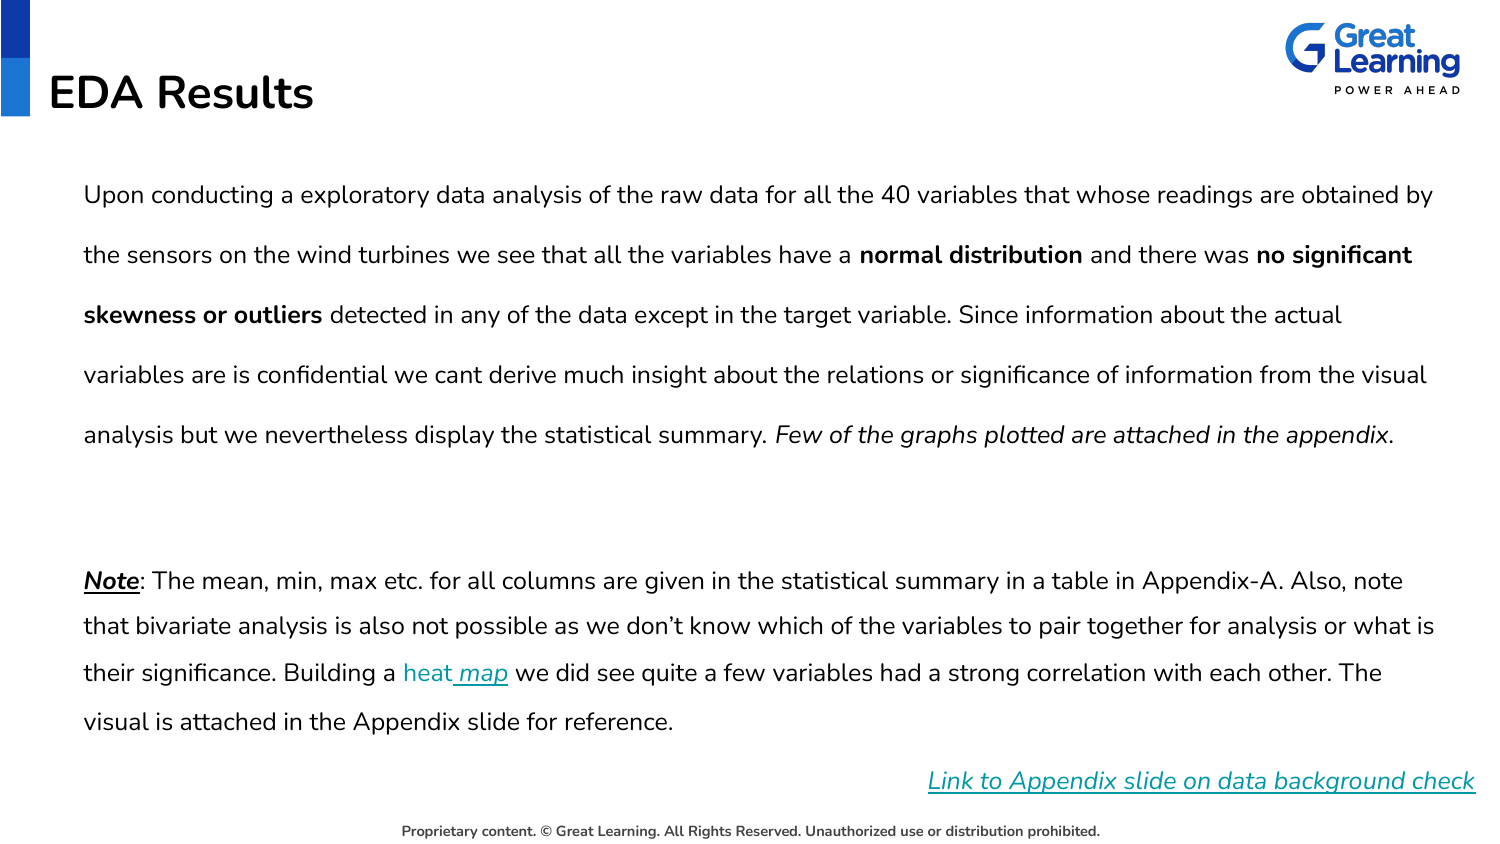

# EDA Results
Upon conducting a exploratory data analysis of the raw data for all the 40 variables that whose readings are obtained by the sensors on the wind turbines we see that all the variables have a normal distribution and there was no significant skewness or outliers detected in any of the data except in the target variable. Since information about the actual variables are is confidential we cant derive much insight about the relations or significance of information from the visual analysis but we nevertheless display the statistical summary. Few of the graphs plotted are attached in the appendix.

Note: The mean, min, max etc. for all columns are given in the statistical summary in a table in Appendix-A. Also, note that bivariate analysis is also not possible as we don’t know which of the variables to pair together for analysis or what is their significance. Building a heat map we did see quite a few variables had a strong correlation with each other. The visual is attached in the Appendix slide for reference.
Link to Appendix slide on data background check